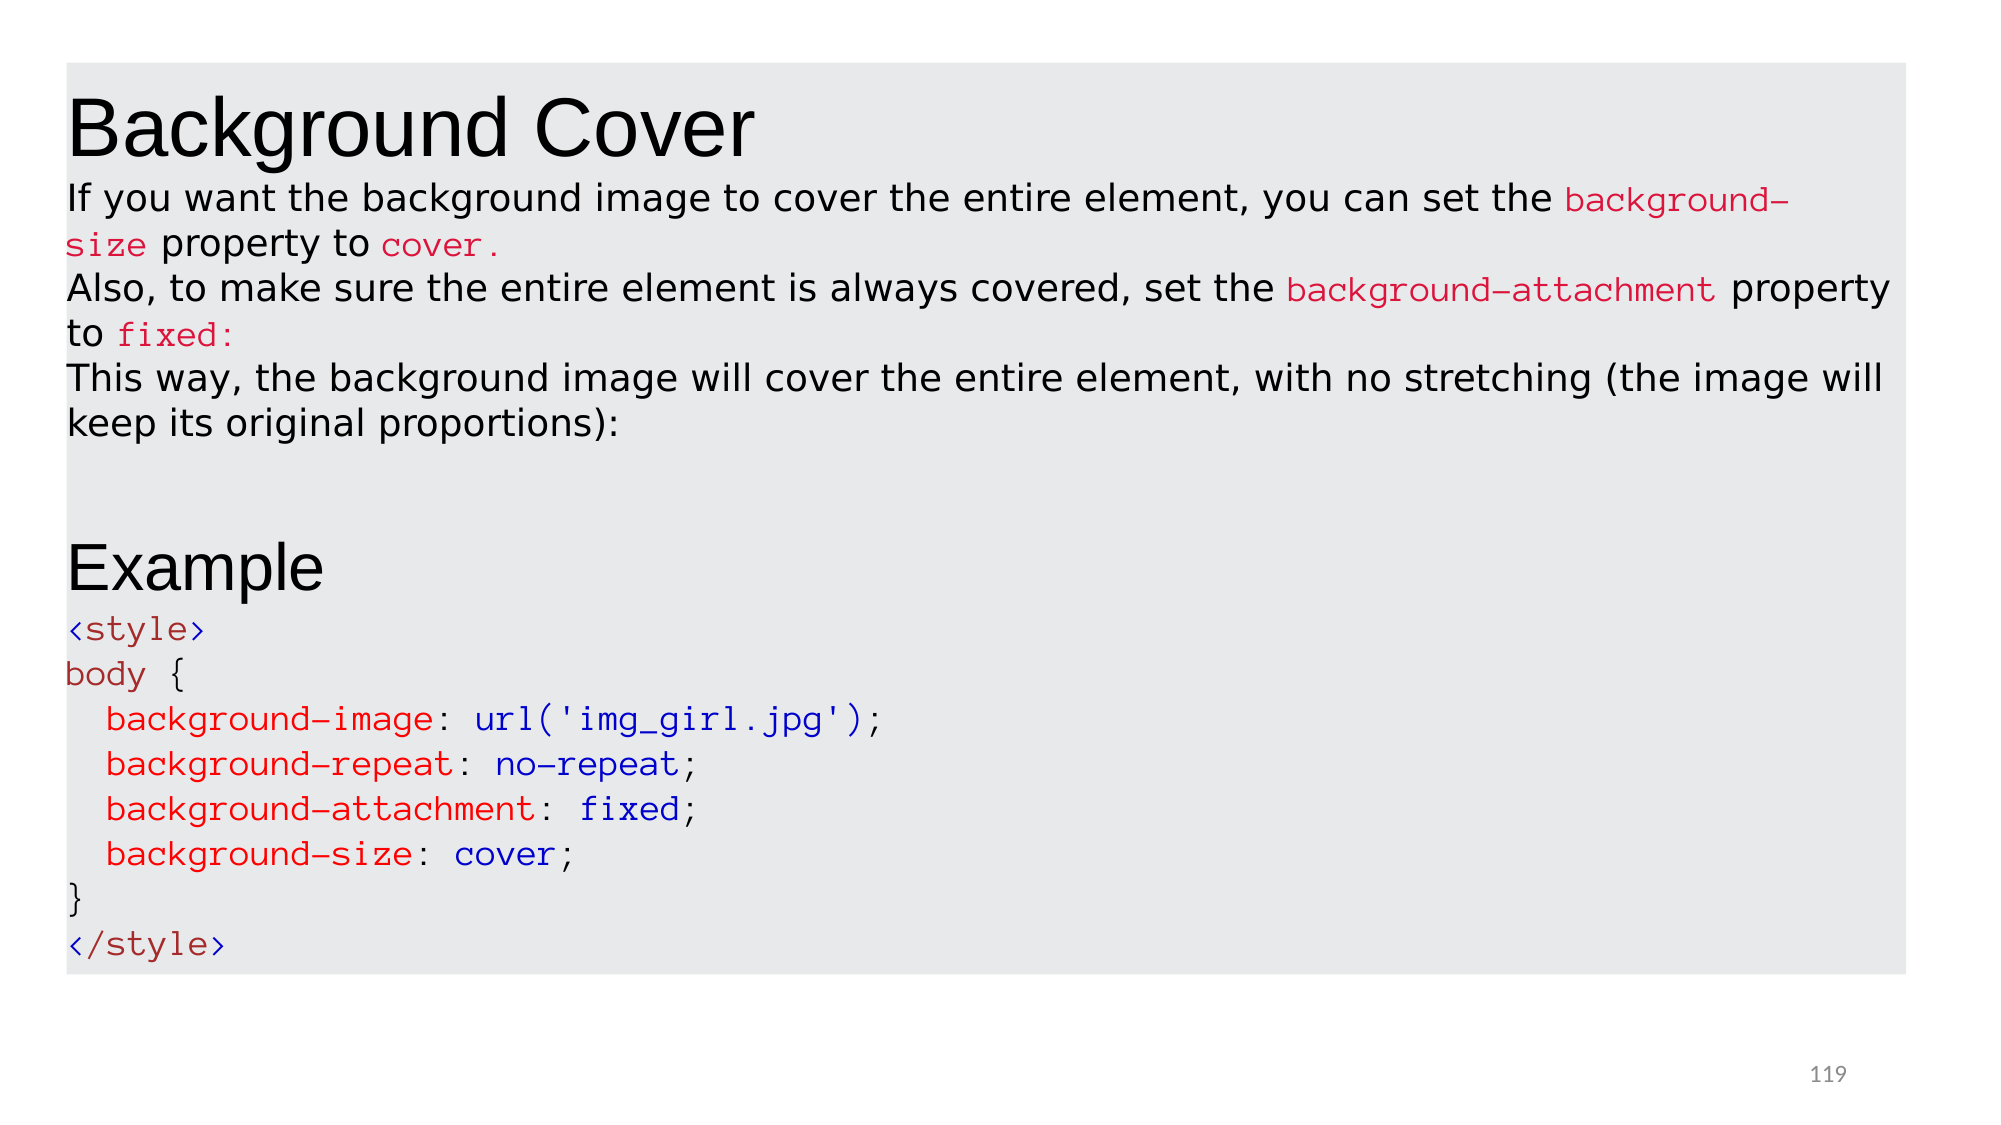

Background Cover
If you want the background image to cover the entire element, you can set the background-size property to cover.
Also, to make sure the entire element is always covered, set the background-attachment property to fixed:
This way, the background image will cover the entire element, with no stretching (the image will keep its original proportions):

Example
<style>
body {
  background-image: url('img_girl.jpg');
  background-repeat: no-repeat;
  background-attachment: fixed;
  background-size: cover;
}
</style>

119